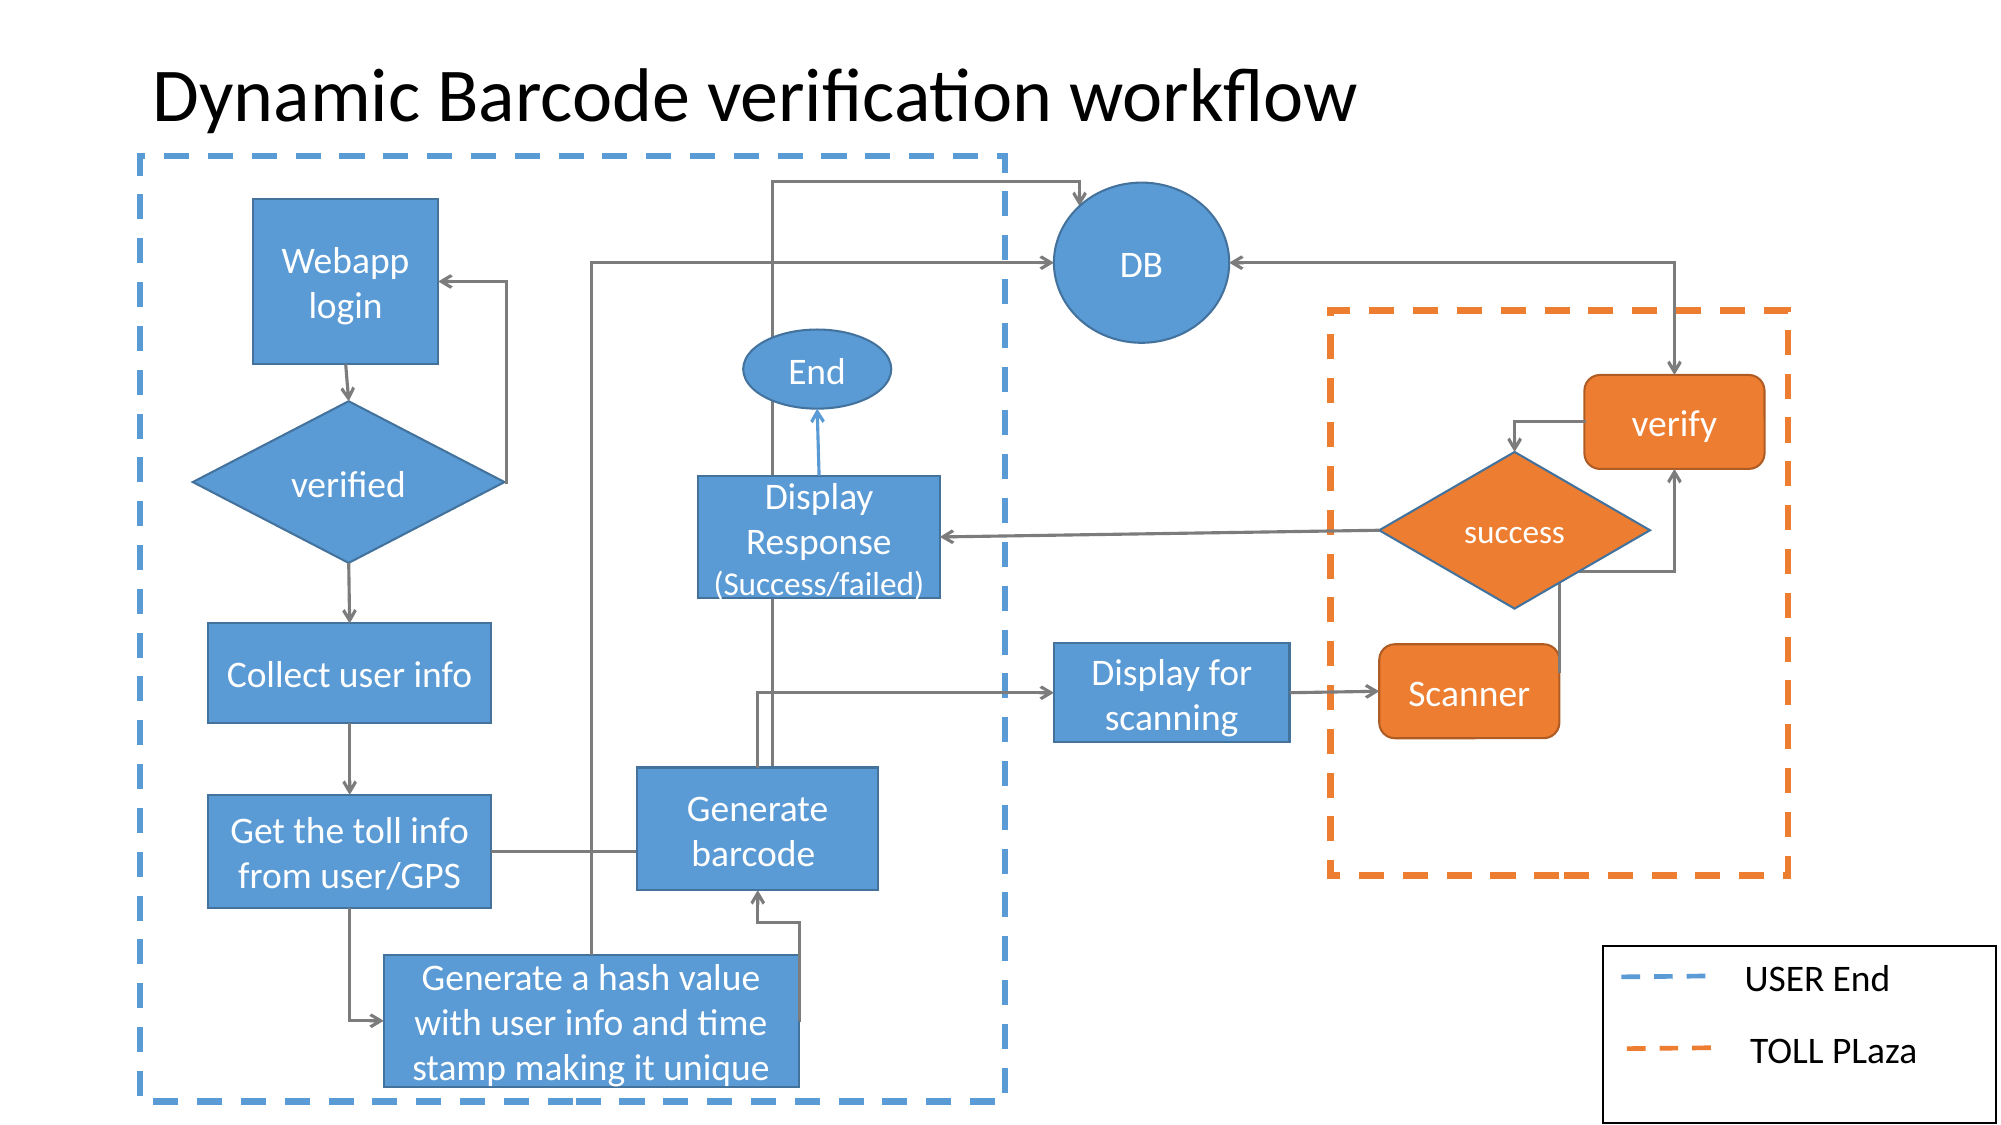

# Dynamic Barcode verification workflow

DB
Webapp login

End
verify
verified
success
Display Response
(Success/failed)
Collect user info
Display for scanning
Scanner
Generate barcode
Get the toll info from user/GPS

USER End
Generate a hash value with user info and time stamp making it unique
TOLL PLaza